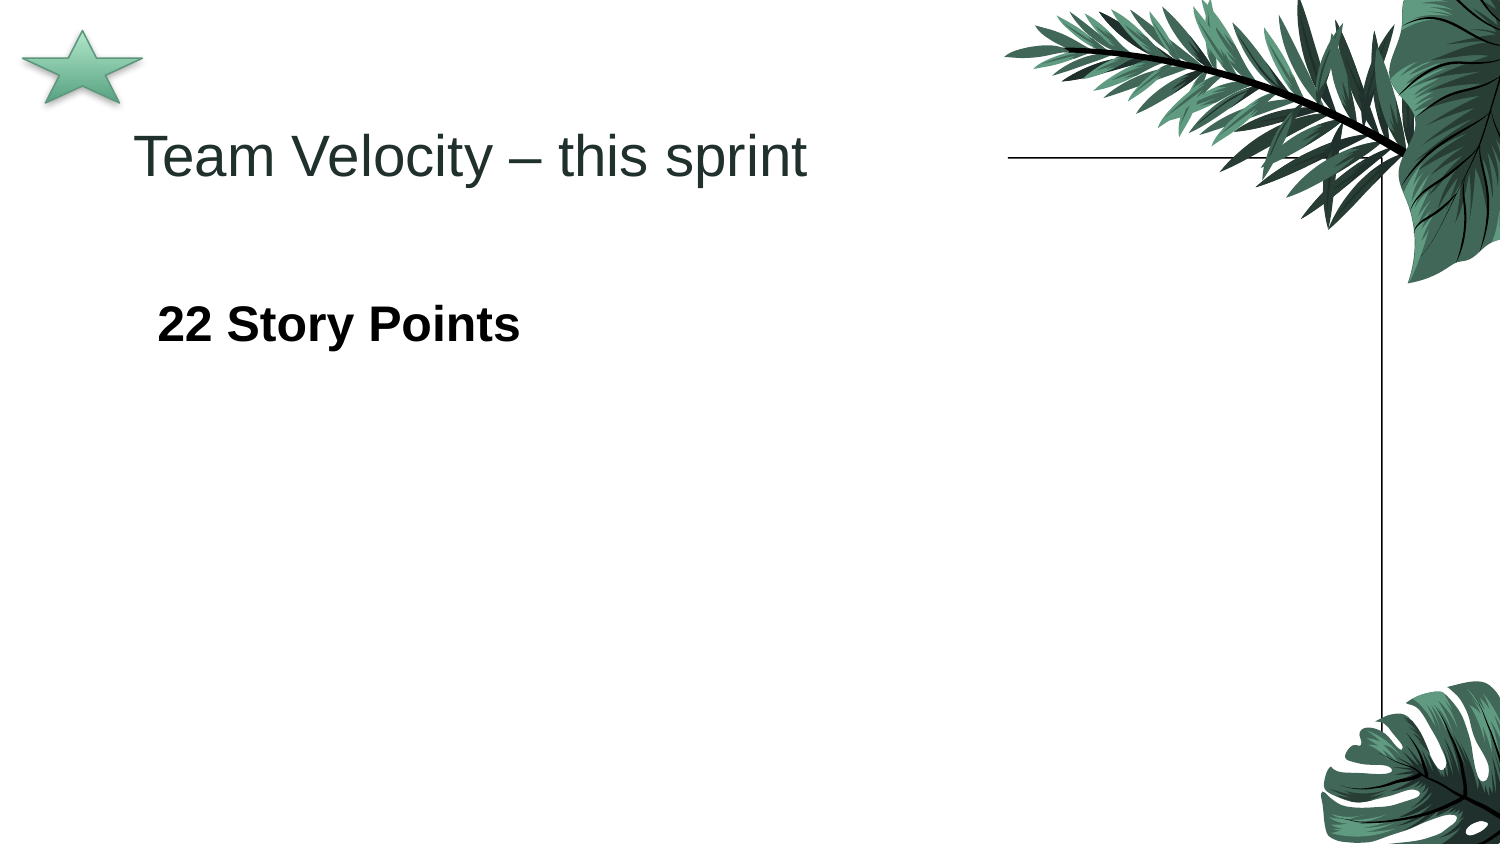

# Team Velocity – this sprint
22 Story Points